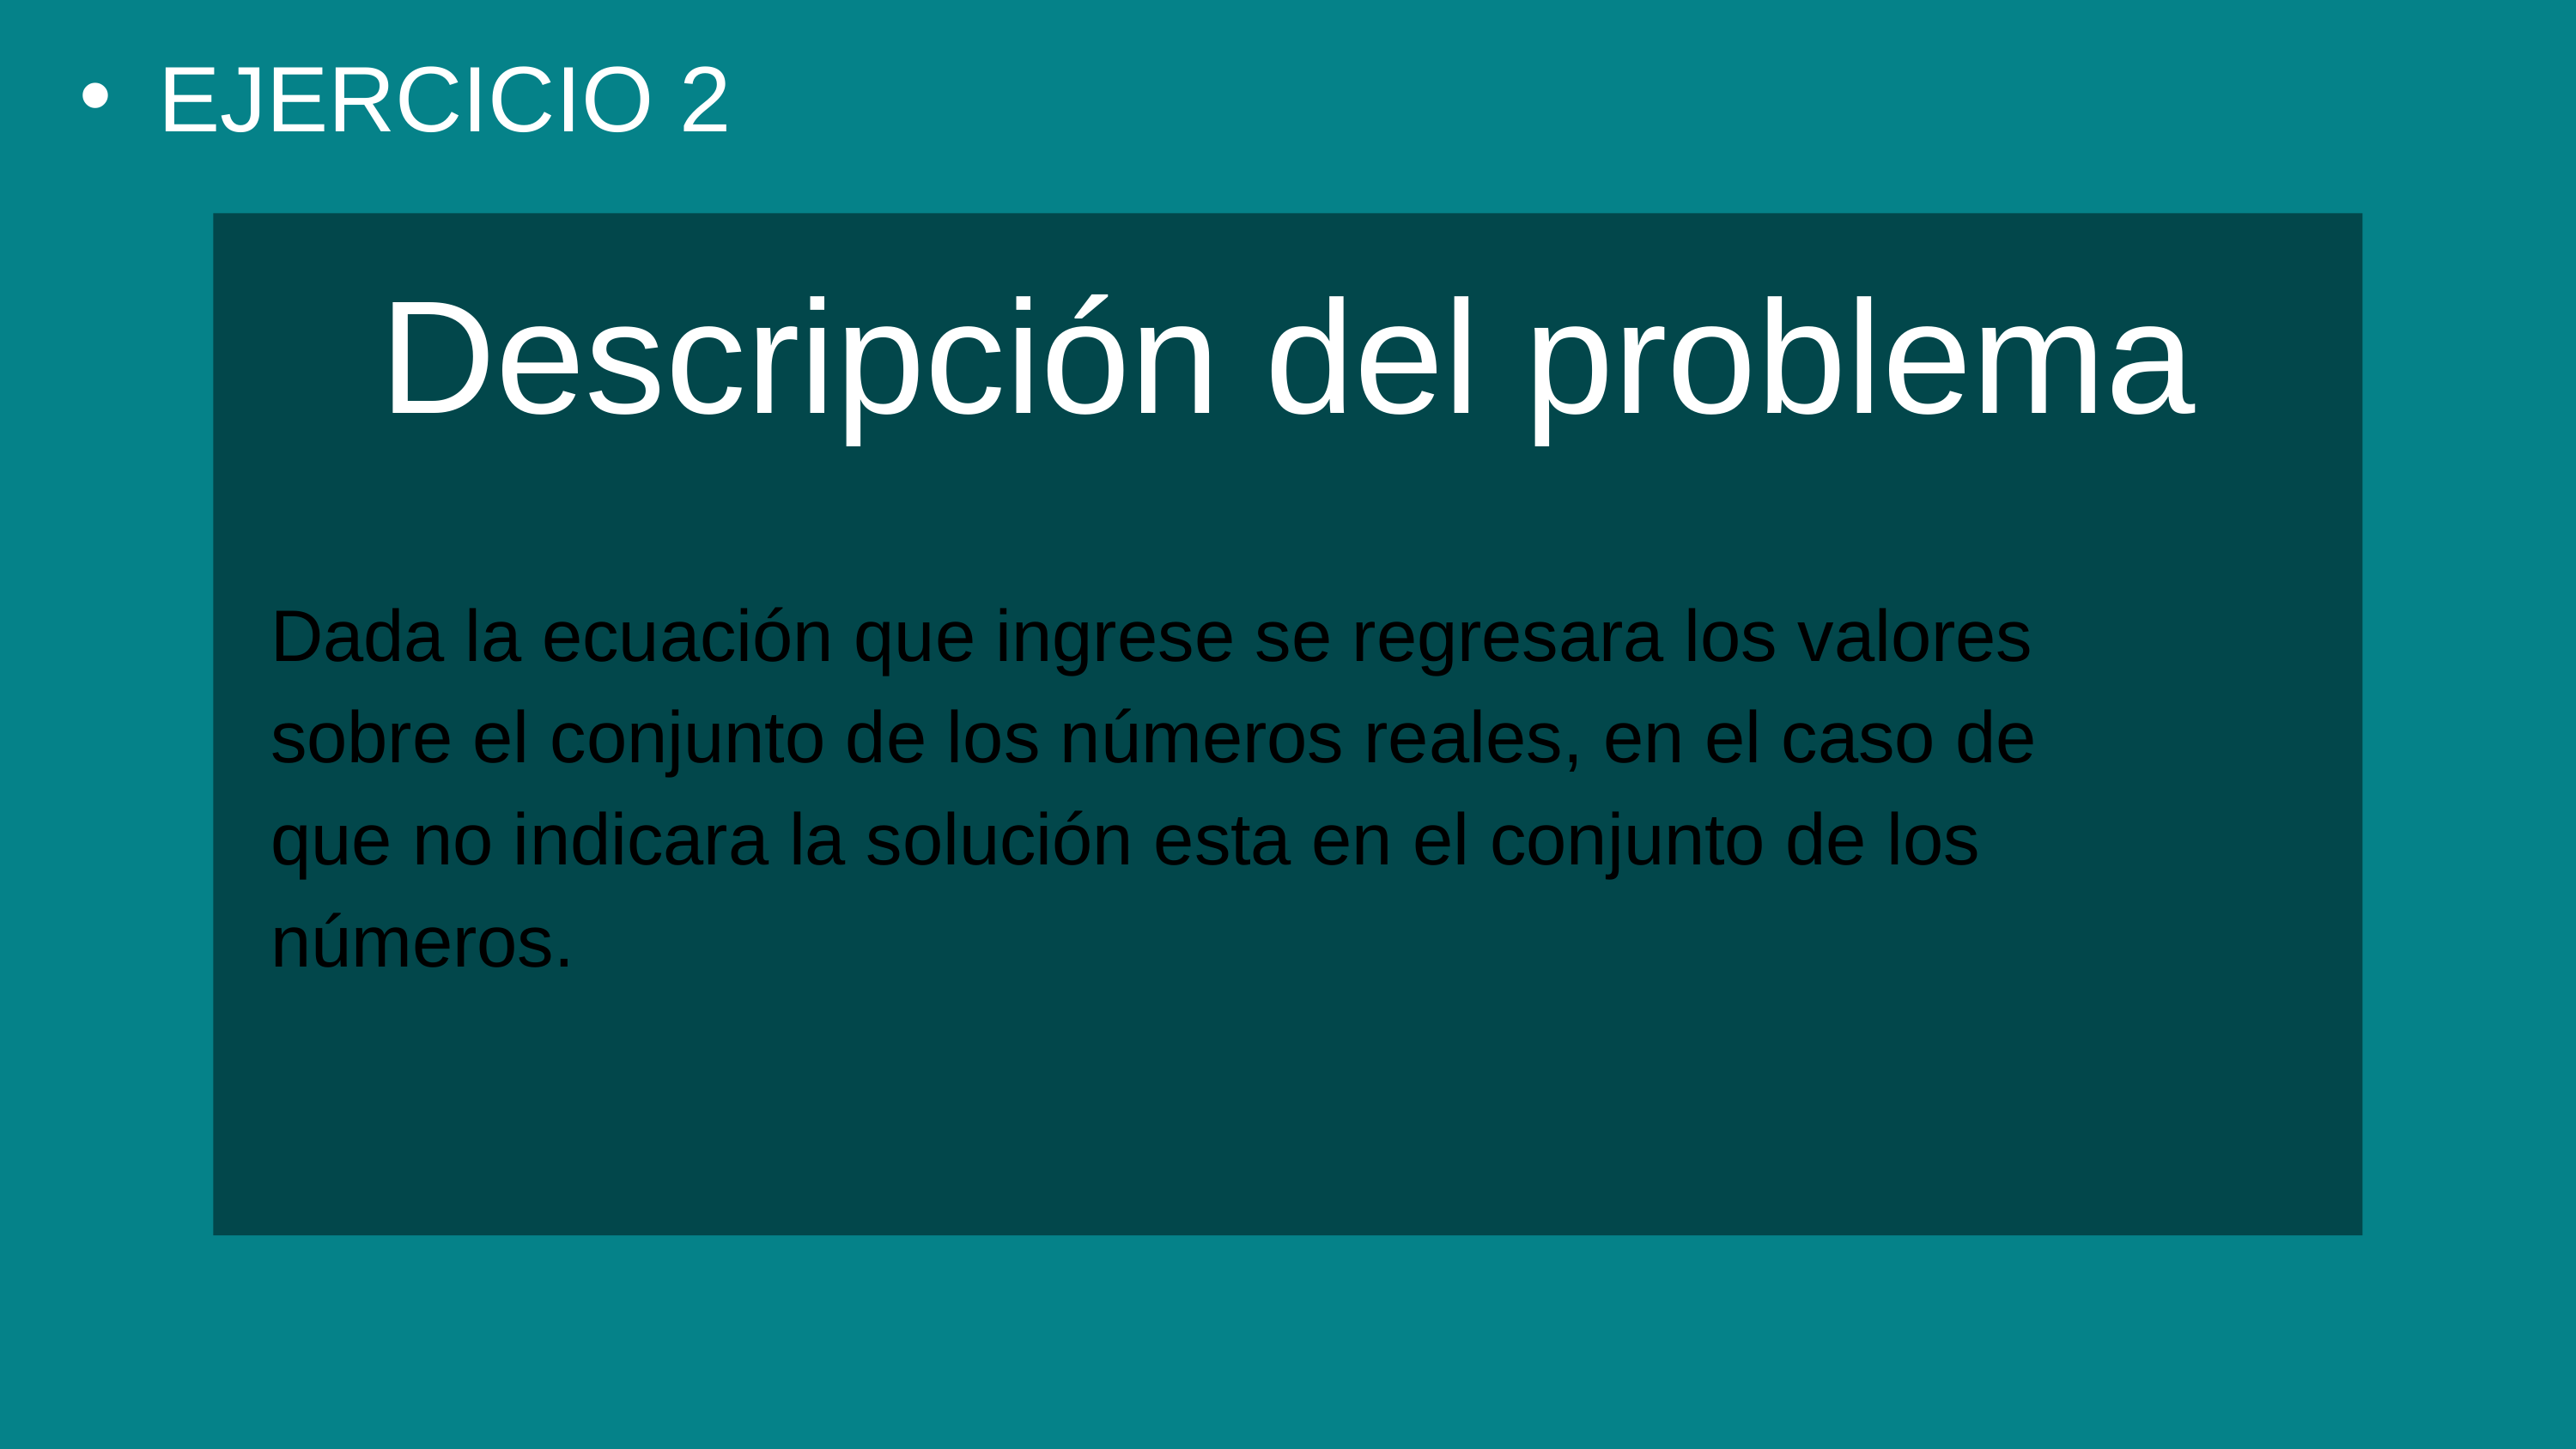

EJERCICIO 2

Descripción del problema
Dada la ecuación que ingrese se regresara los valores  sobre el conjunto de los números reales, en el caso de que no indicara la solución esta en el conjunto de los números.